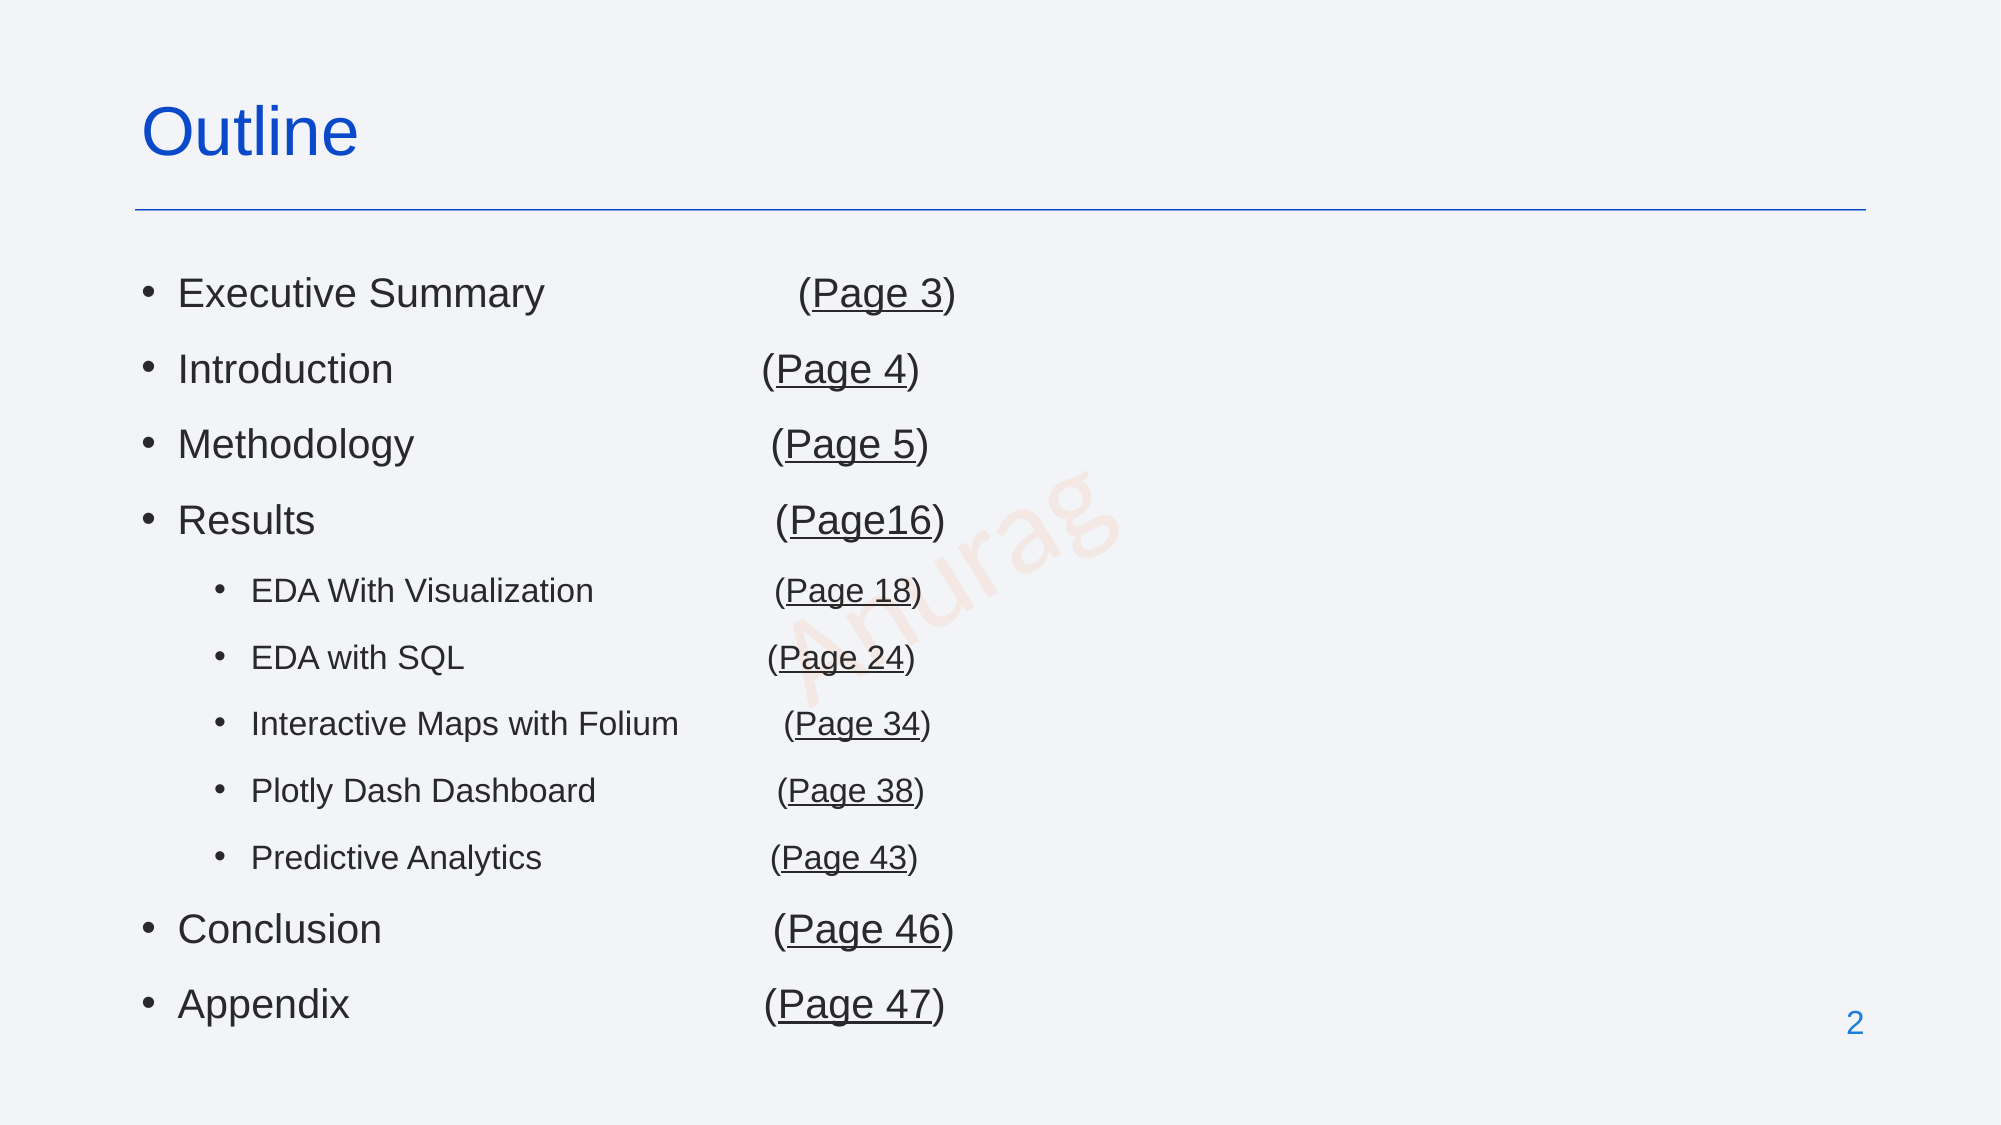

Outline
Executive Summary                      (Page 3)
Introduction                                (Page 4)
Methodology                               (Page 5)
Results                                        (Page16)
EDA With Visualization                   (Page 18)
EDA with SQL                                (Page 24)
Interactive Maps with Folium           (Page 34)
Plotly Dash Dashboard                   (Page 38)
Predictive Analytics                        (Page 43)
Conclusion                                  (Page 46)
Appendix                                    (Page 47)
2